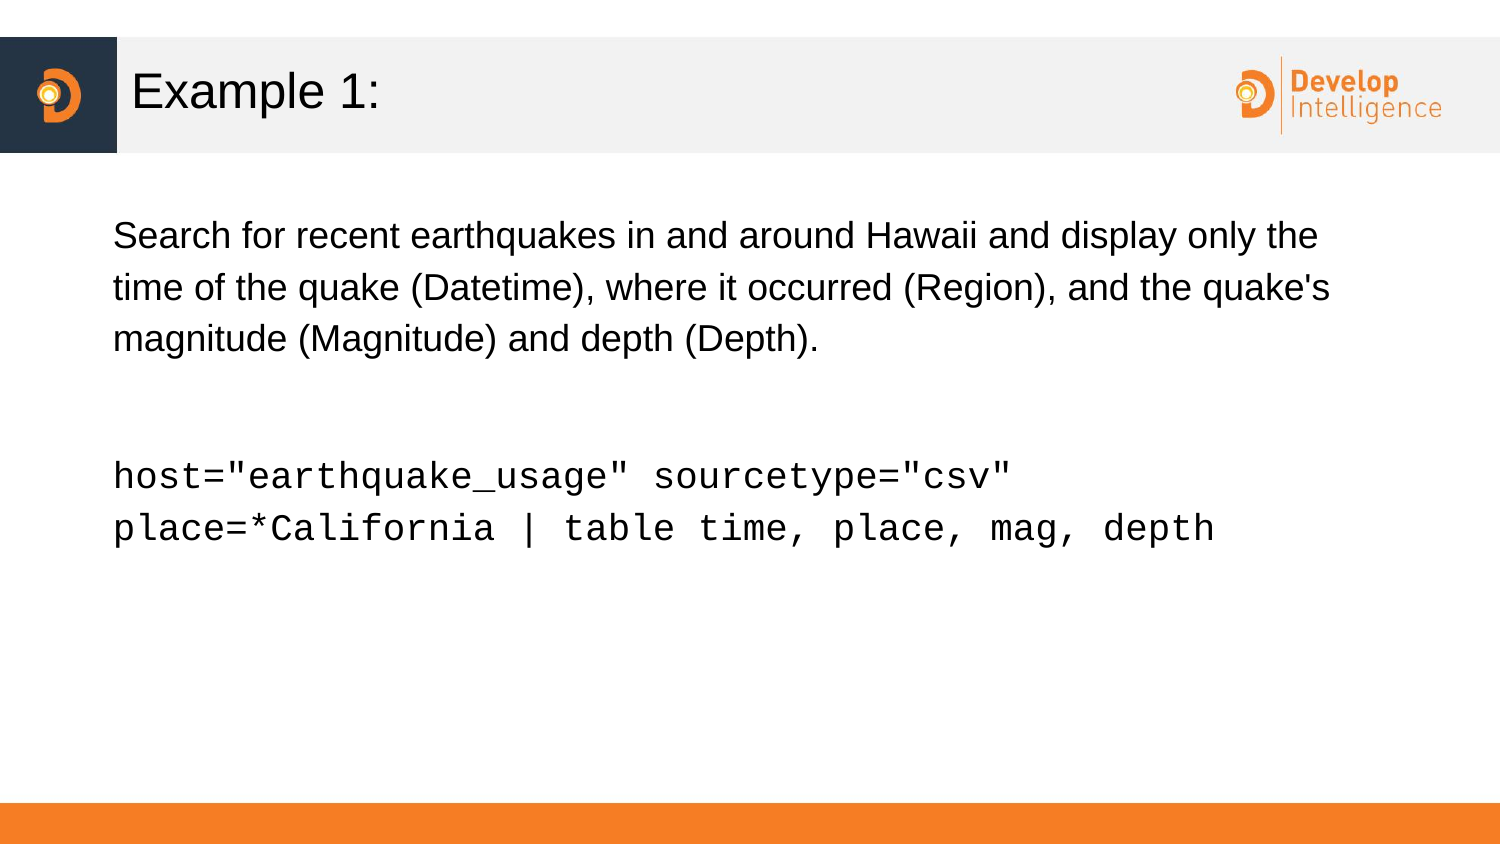

# Example 1:
Search for recent earthquakes in and around Hawaii and display only the time of the quake (Datetime), where it occurred (Region), and the quake's magnitude (Magnitude) and depth (Depth).

host="earthquake_usage" sourcetype="csv" place=*California | table time, place, mag, depth